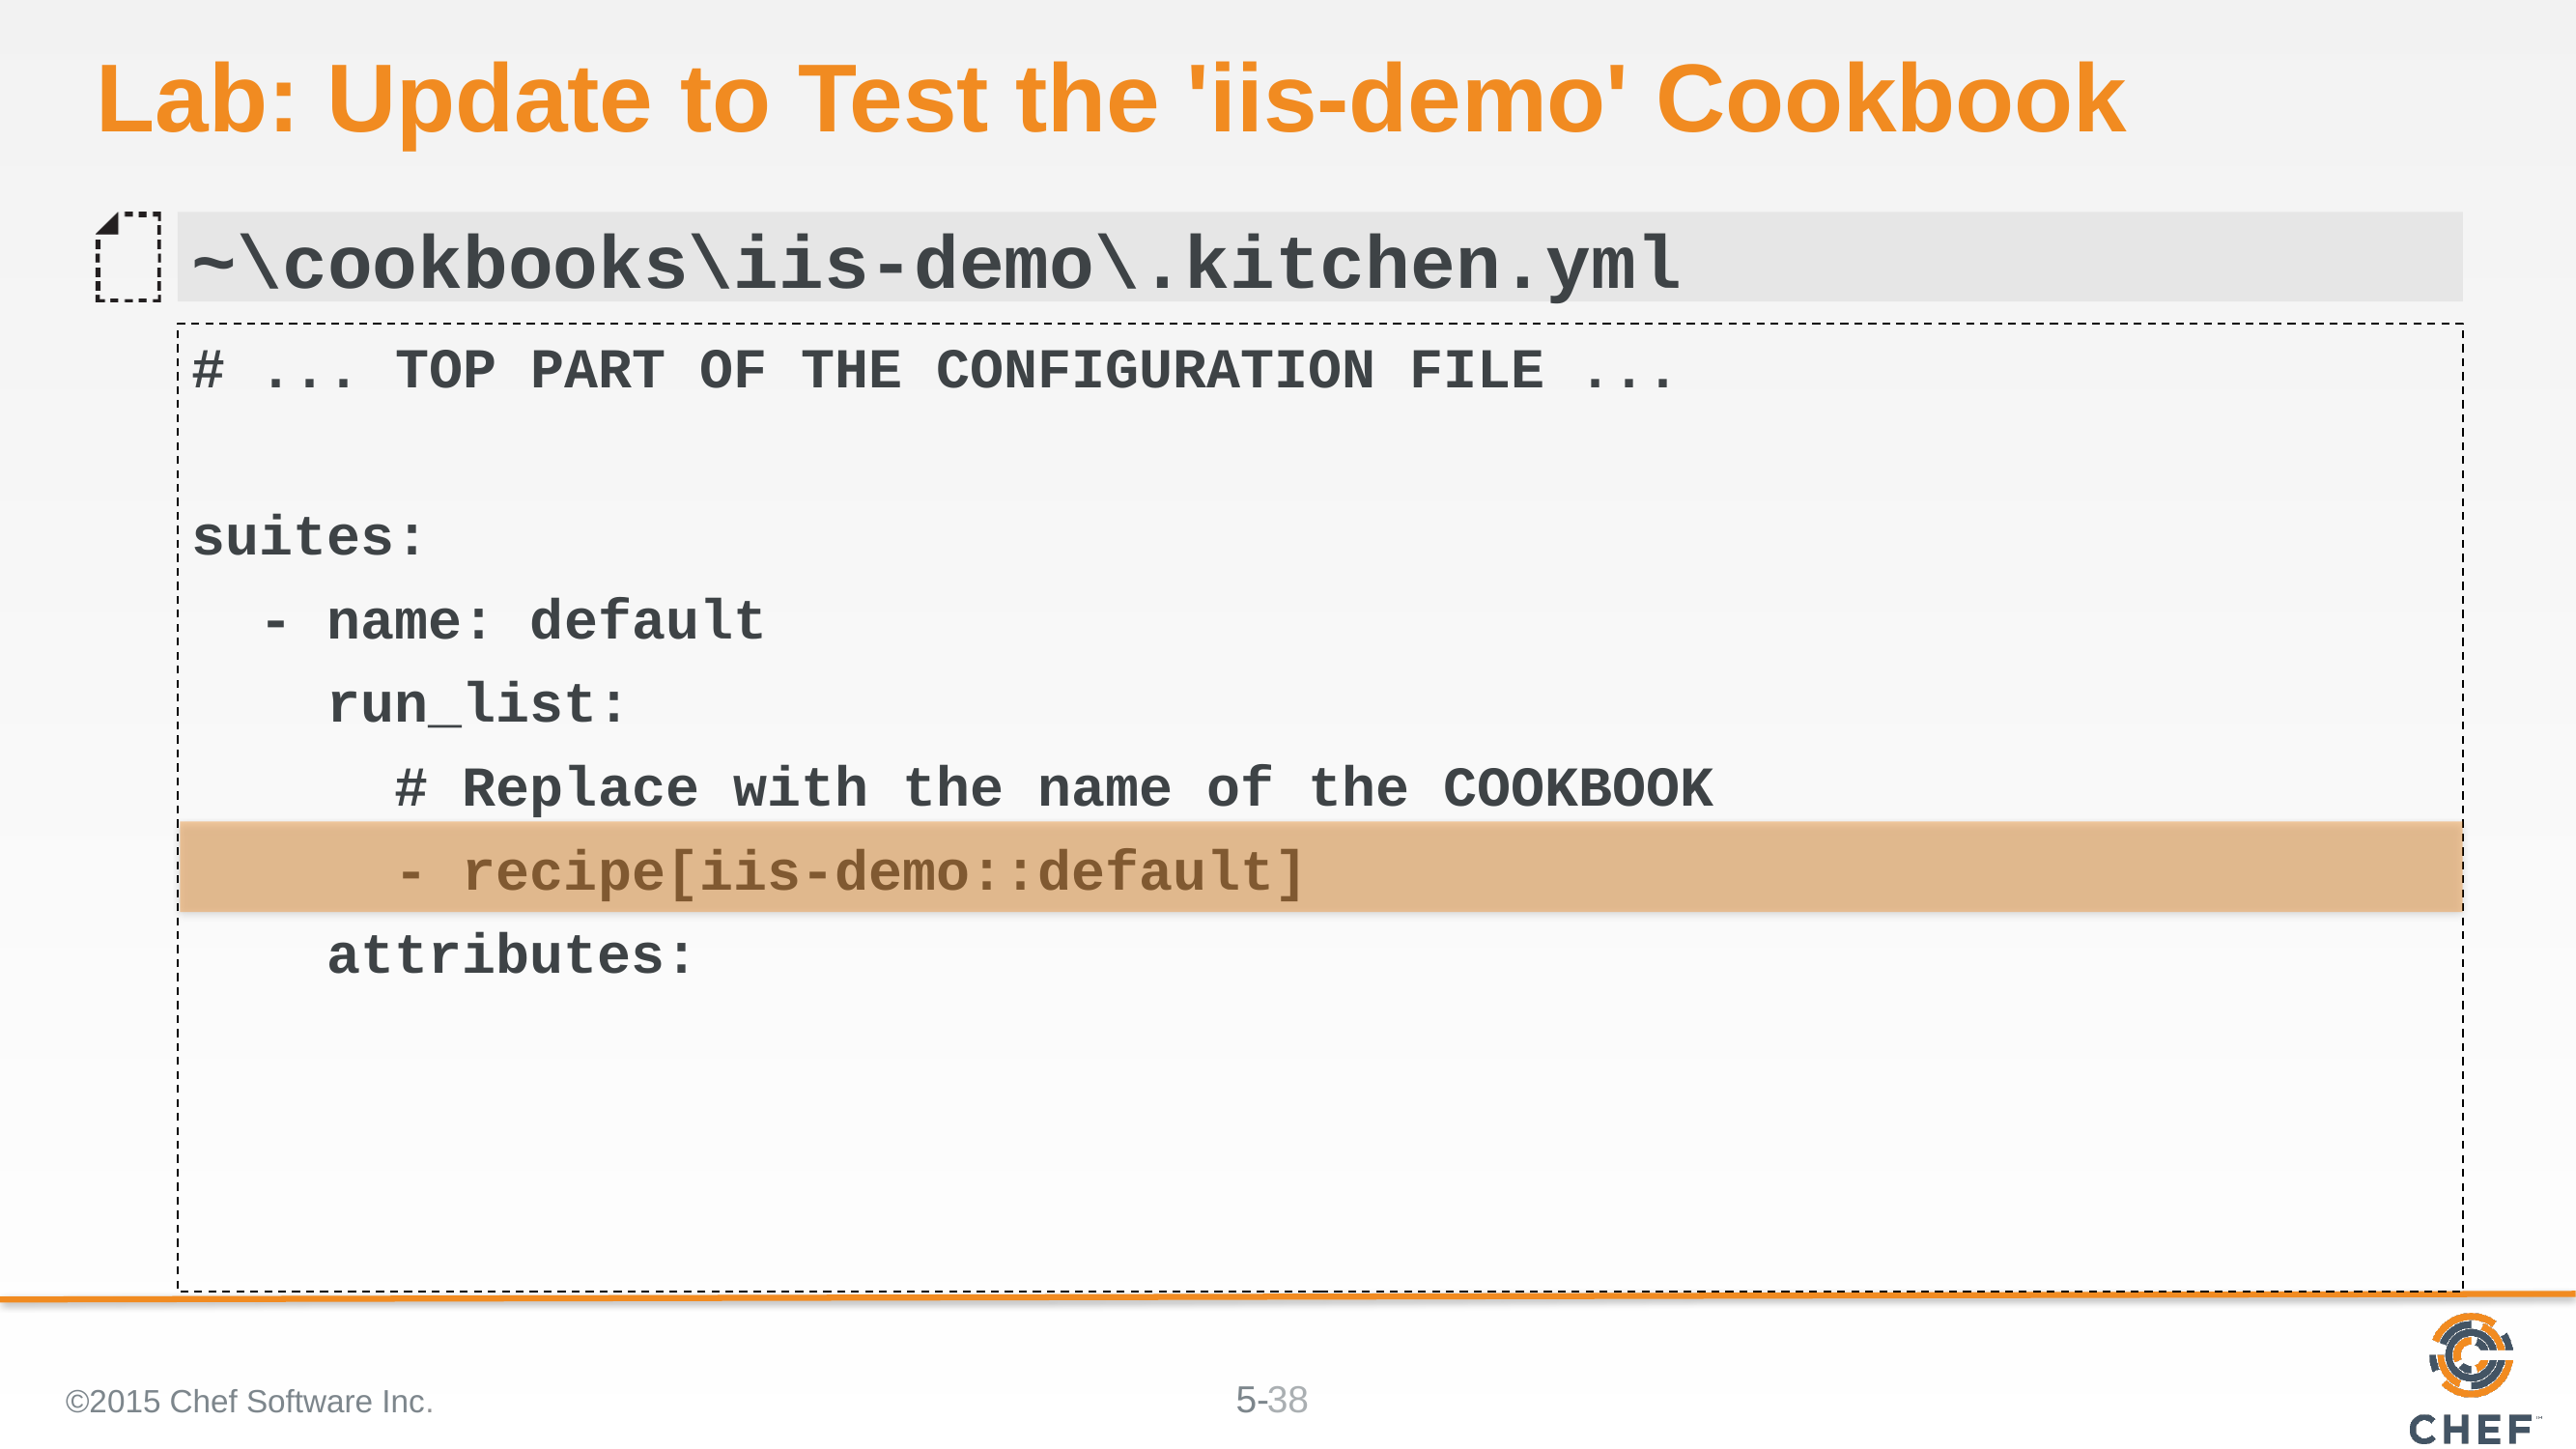

# Lab: Update to Test the 'iis-demo' Cookbook
~\cookbooks\iis-demo\.kitchen.yml
# ... TOP PART OF THE CONFIGURATION FILE ...

suites:
  - name: default
    run_list:
      # Replace with the name of the COOKBOOK
      - recipe[iis-demo::default]
    attributes:

©2015 Chef Software Inc.
38